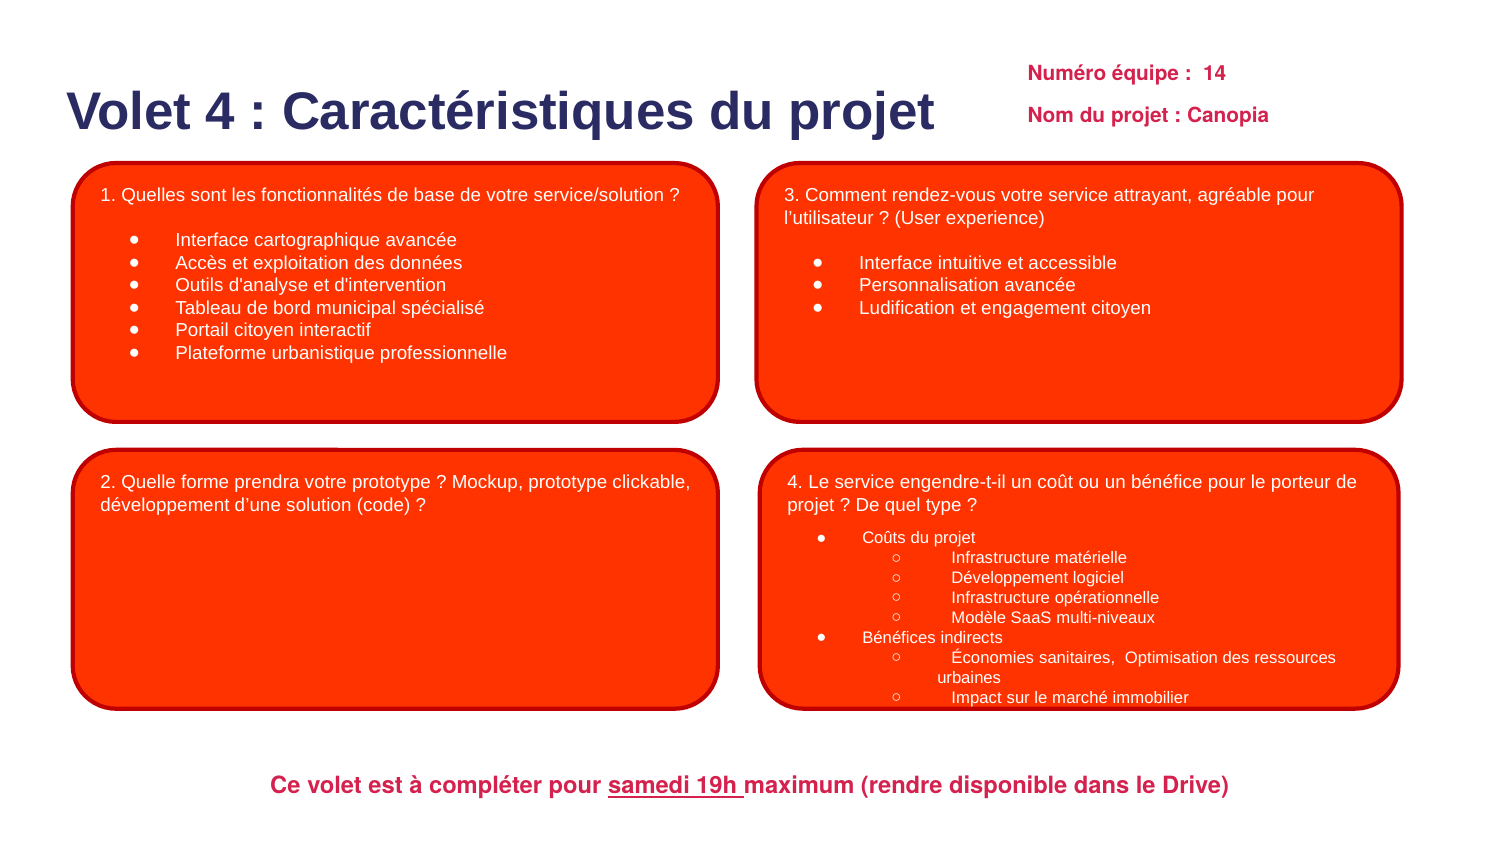

Numéro équipe :  14
Nom du projet : Canopia
# Volet 4 : Caractéristiques du projet
1. Quelles sont les fonctionnalités de base de votre service/solution ?

Interface cartographique avancée
Accès et exploitation des données
Outils d'analyse et d'intervention
Tableau de bord municipal spécialisé
Portail citoyen interactif
Plateforme urbanistique professionnelle

3. Comment rendez-vous votre service attrayant, agréable pour l’utilisateur ? (User experience)

Interface intuitive et accessible
Personnalisation avancée
Ludification et engagement citoyen

4. Le service engendre-t-il un coût ou un bénéfice pour le porteur de projet ? De quel type ?

Coûts du projet
   Infrastructure matérielle
   Développement logiciel
   Infrastructure opérationnelle
   Modèle SaaS multi-niveaux
Bénéfices indirects
   Économies sanitaires,  Optimisation des ressources urbaines
   Impact sur le marché immobilier
2. Quelle forme prendra votre prototype ? Mockup, prototype clickable, développement d’une solution (code) ?

Ce volet est à compléter pour samedi 19h maximum (rendre disponible dans le Drive)
5